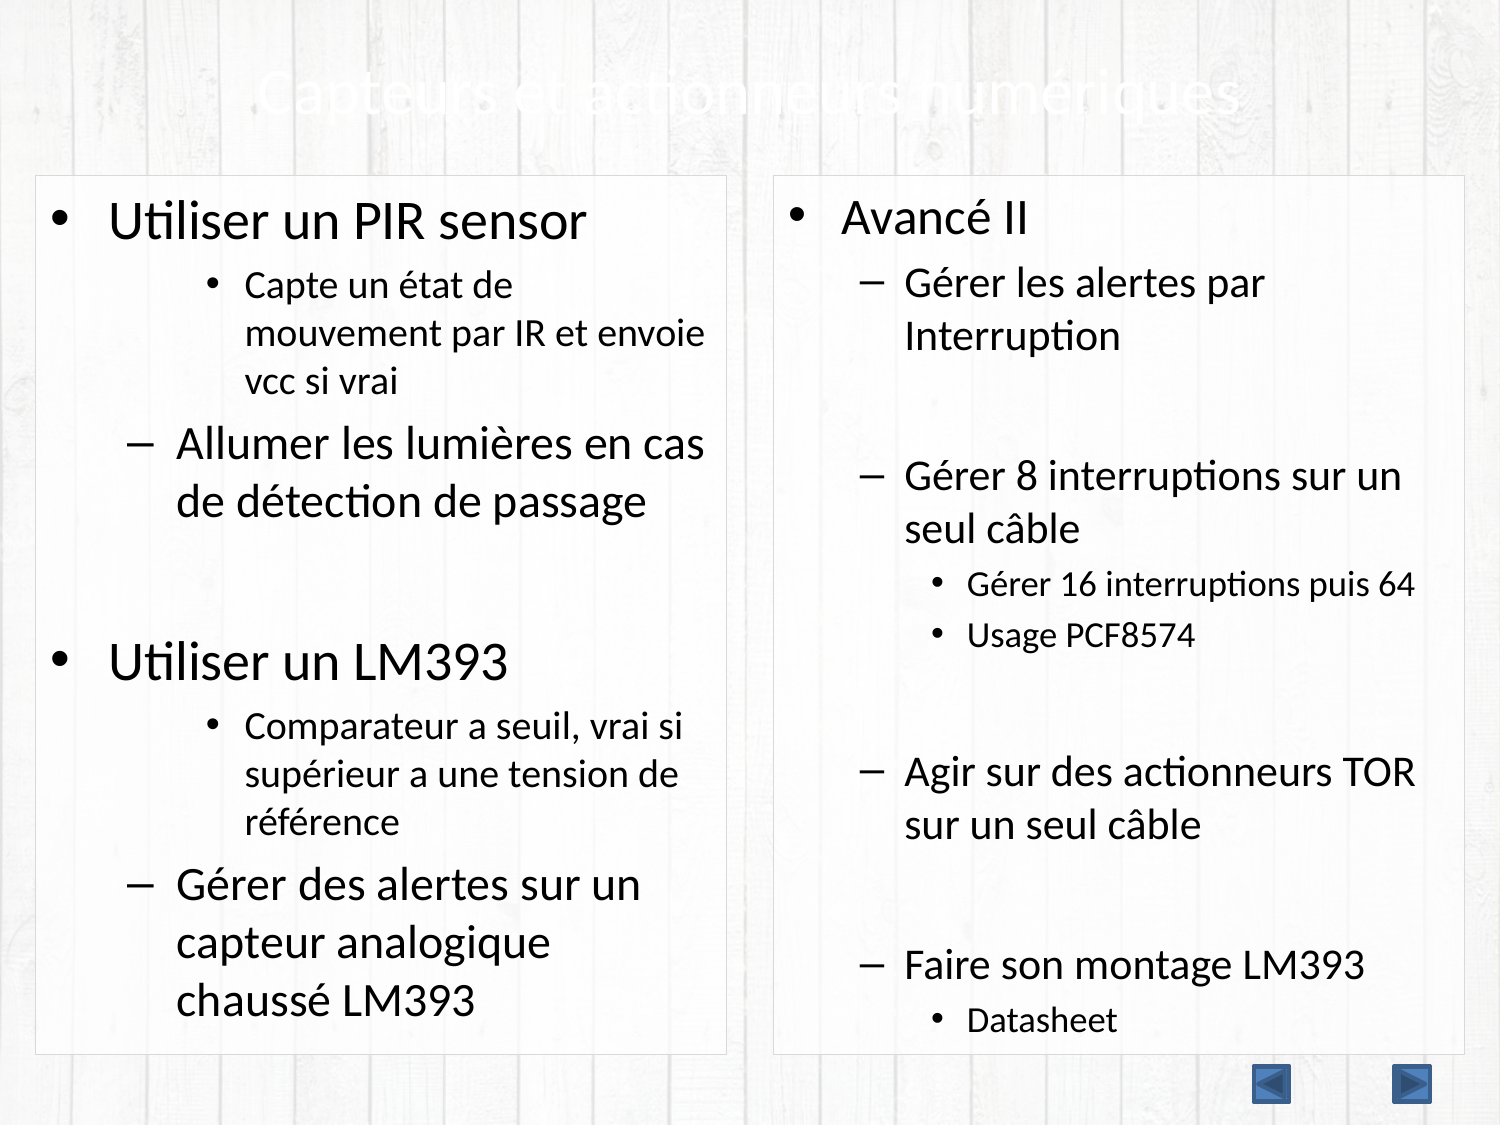

# Capteurs et actionneurs numériques
Utiliser un PIR sensor
Capte un état de mouvement par IR et envoie vcc si vrai
Allumer les lumières en cas de détection de passage

Utiliser un LM393
Comparateur a seuil, vrai si supérieur a une tension de référence
Gérer des alertes sur un capteur analogique chaussé LM393

Avancé II
Gérer les alertes par Interruption

Gérer 8 interruptions sur un seul câble
Gérer 16 interruptions puis 64
Usage PCF8574

Agir sur des actionneurs TOR sur un seul câble

Faire son montage LM393
Datasheet